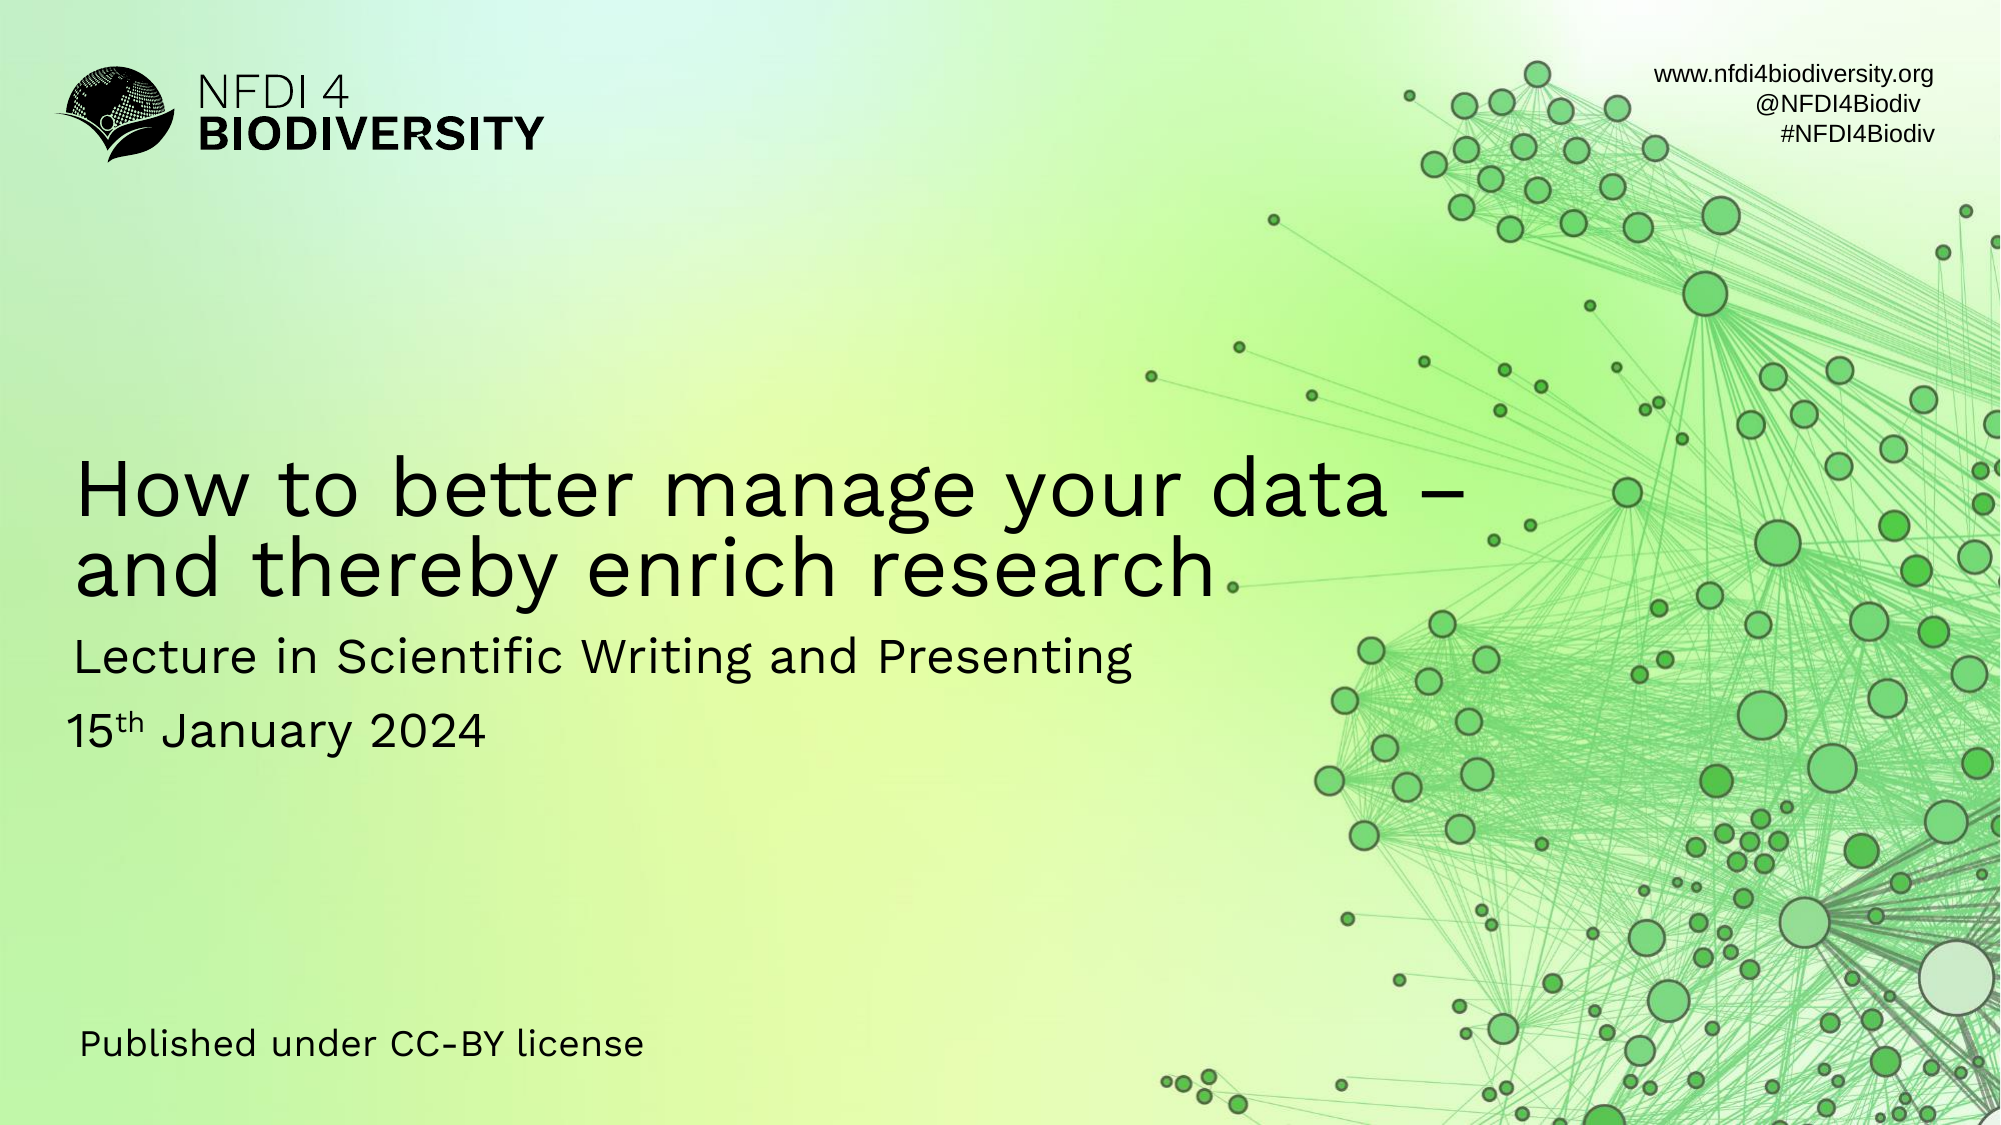

# How to better manage your data – and thereby enrich research
Lecture in Scientific Writing and Presenting
15th January 2024
Published under CC-BY license